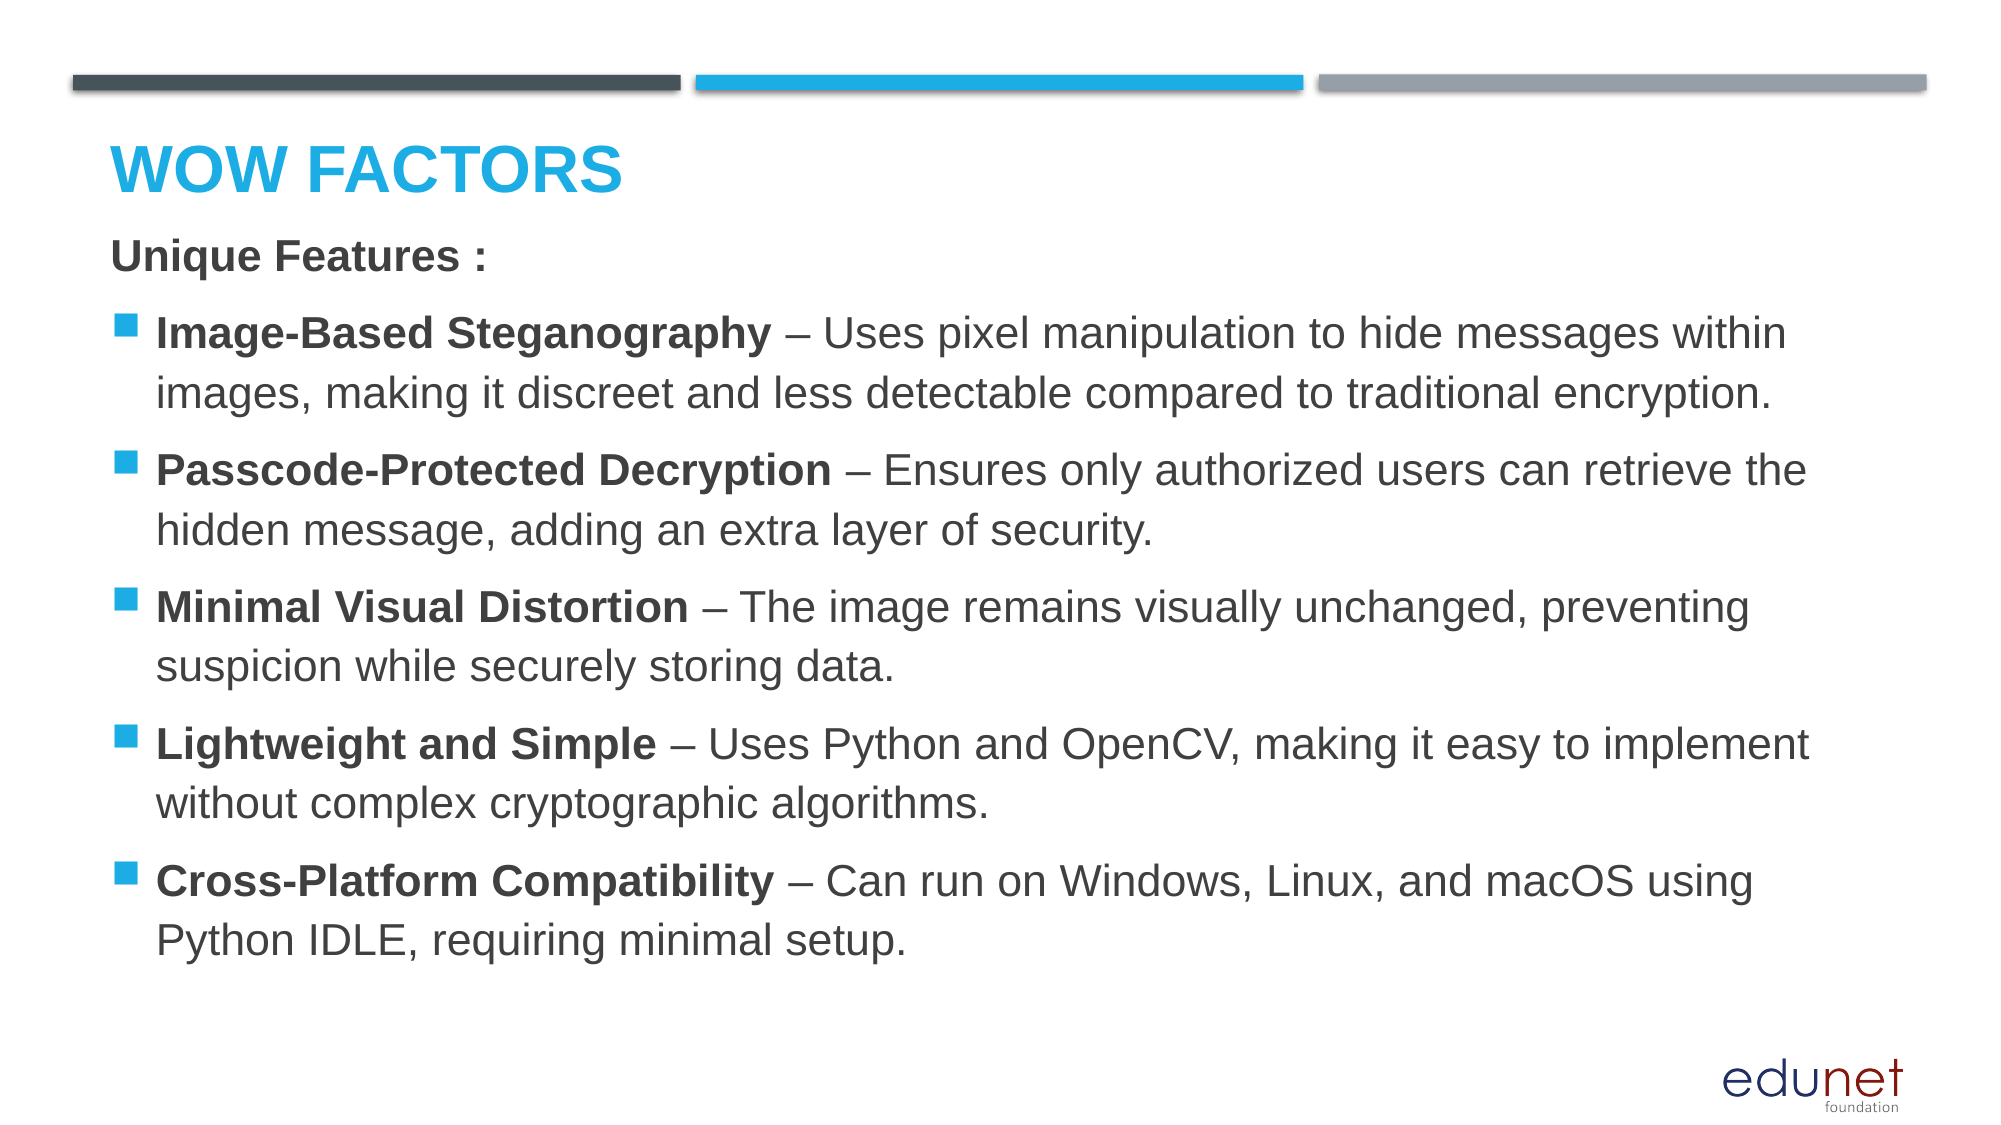

# Wow factors
Unique Features :
Image-Based Steganography – Uses pixel manipulation to hide messages within images, making it discreet and less detectable compared to traditional encryption.
Passcode-Protected Decryption – Ensures only authorized users can retrieve the hidden message, adding an extra layer of security.
Minimal Visual Distortion – The image remains visually unchanged, preventing suspicion while securely storing data.
Lightweight and Simple – Uses Python and OpenCV, making it easy to implement without complex cryptographic algorithms.
Cross-Platform Compatibility – Can run on Windows, Linux, and macOS using Python IDLE, requiring minimal setup.